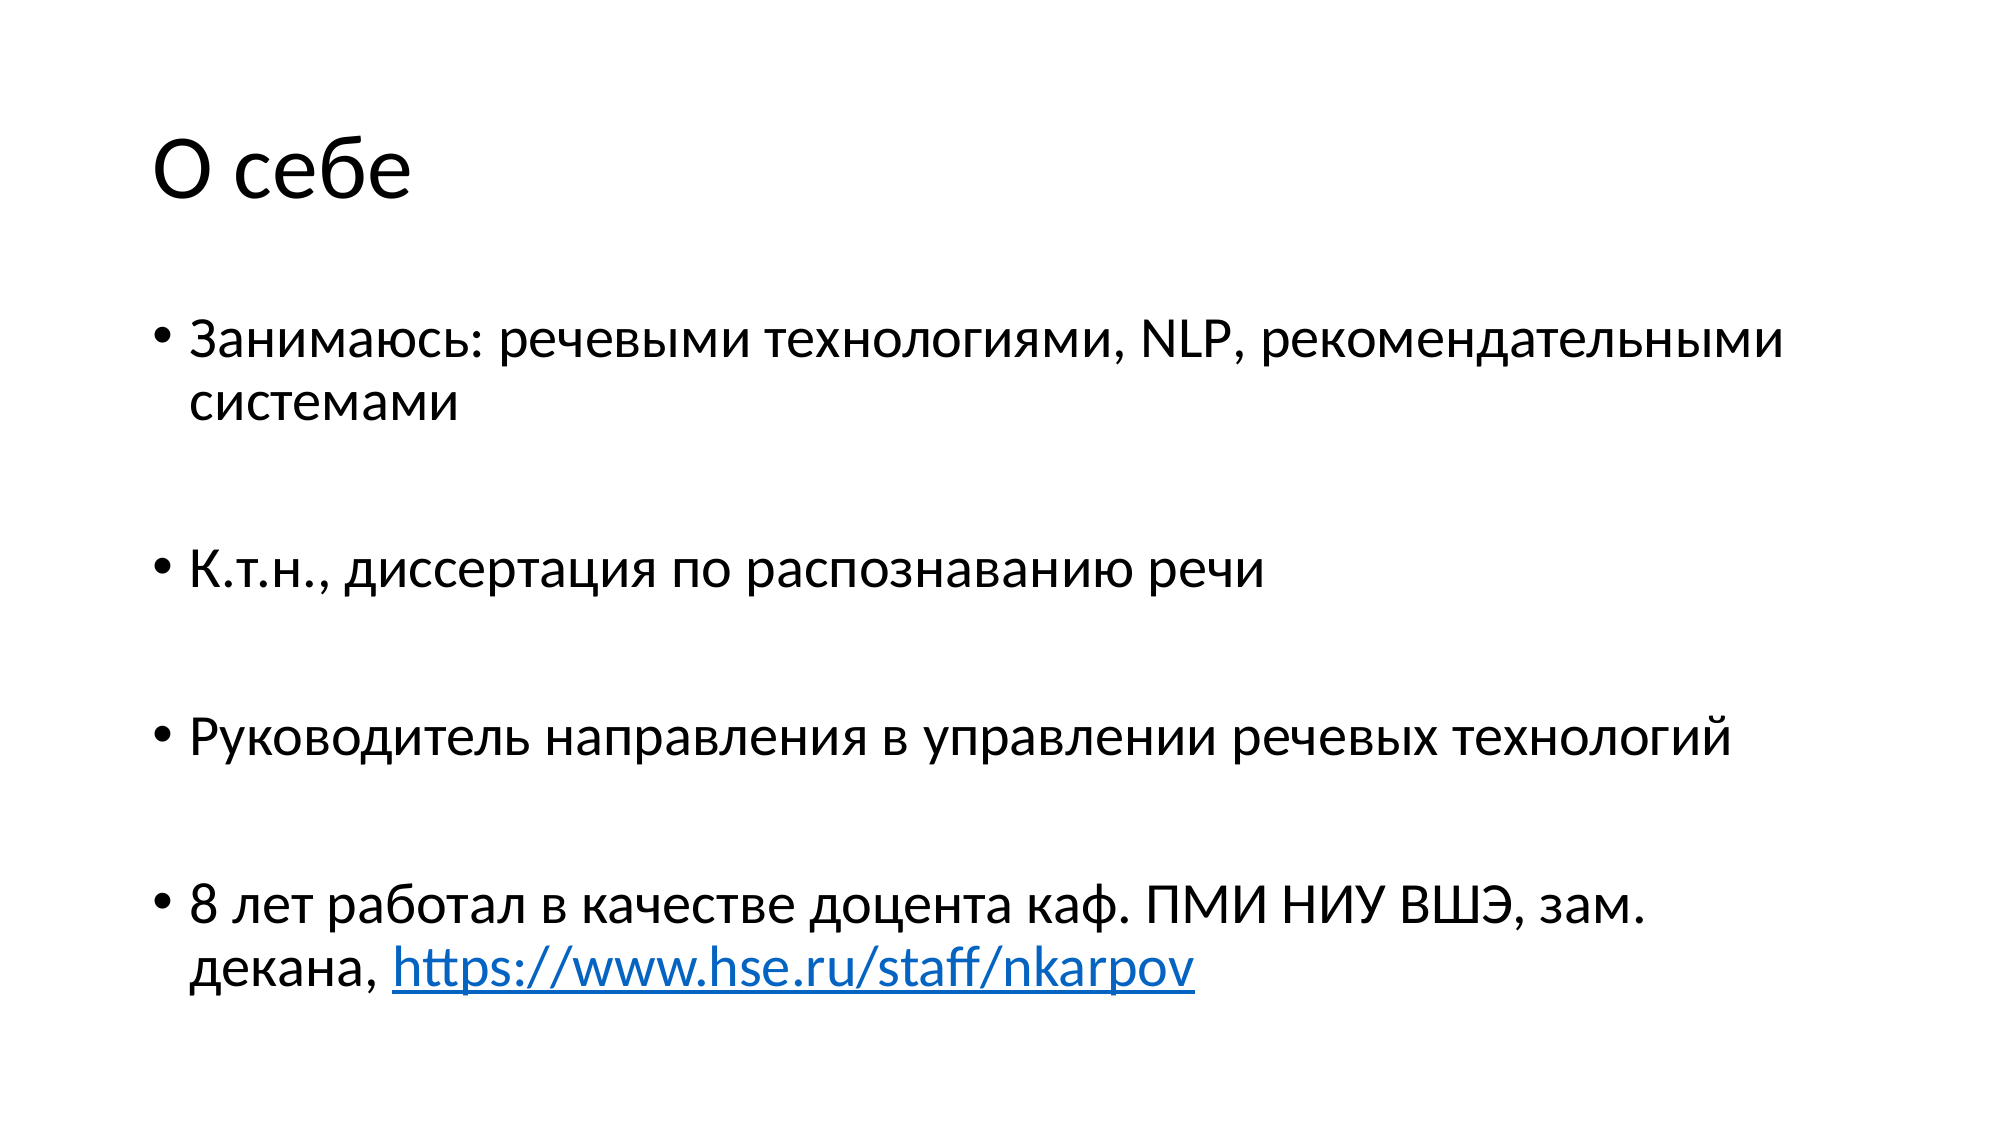

# О себе
Занимаюсь: речевыми технологиями, NLP, рекомендательными системами

К.т.н., диссертация по распознаванию речи

Руководитель направления в управлении речевых технологий

8 лет работал в качестве доцента каф. ПМИ НИУ ВШЭ, зам. декана, https://www.hse.ru/staff/nkarpov